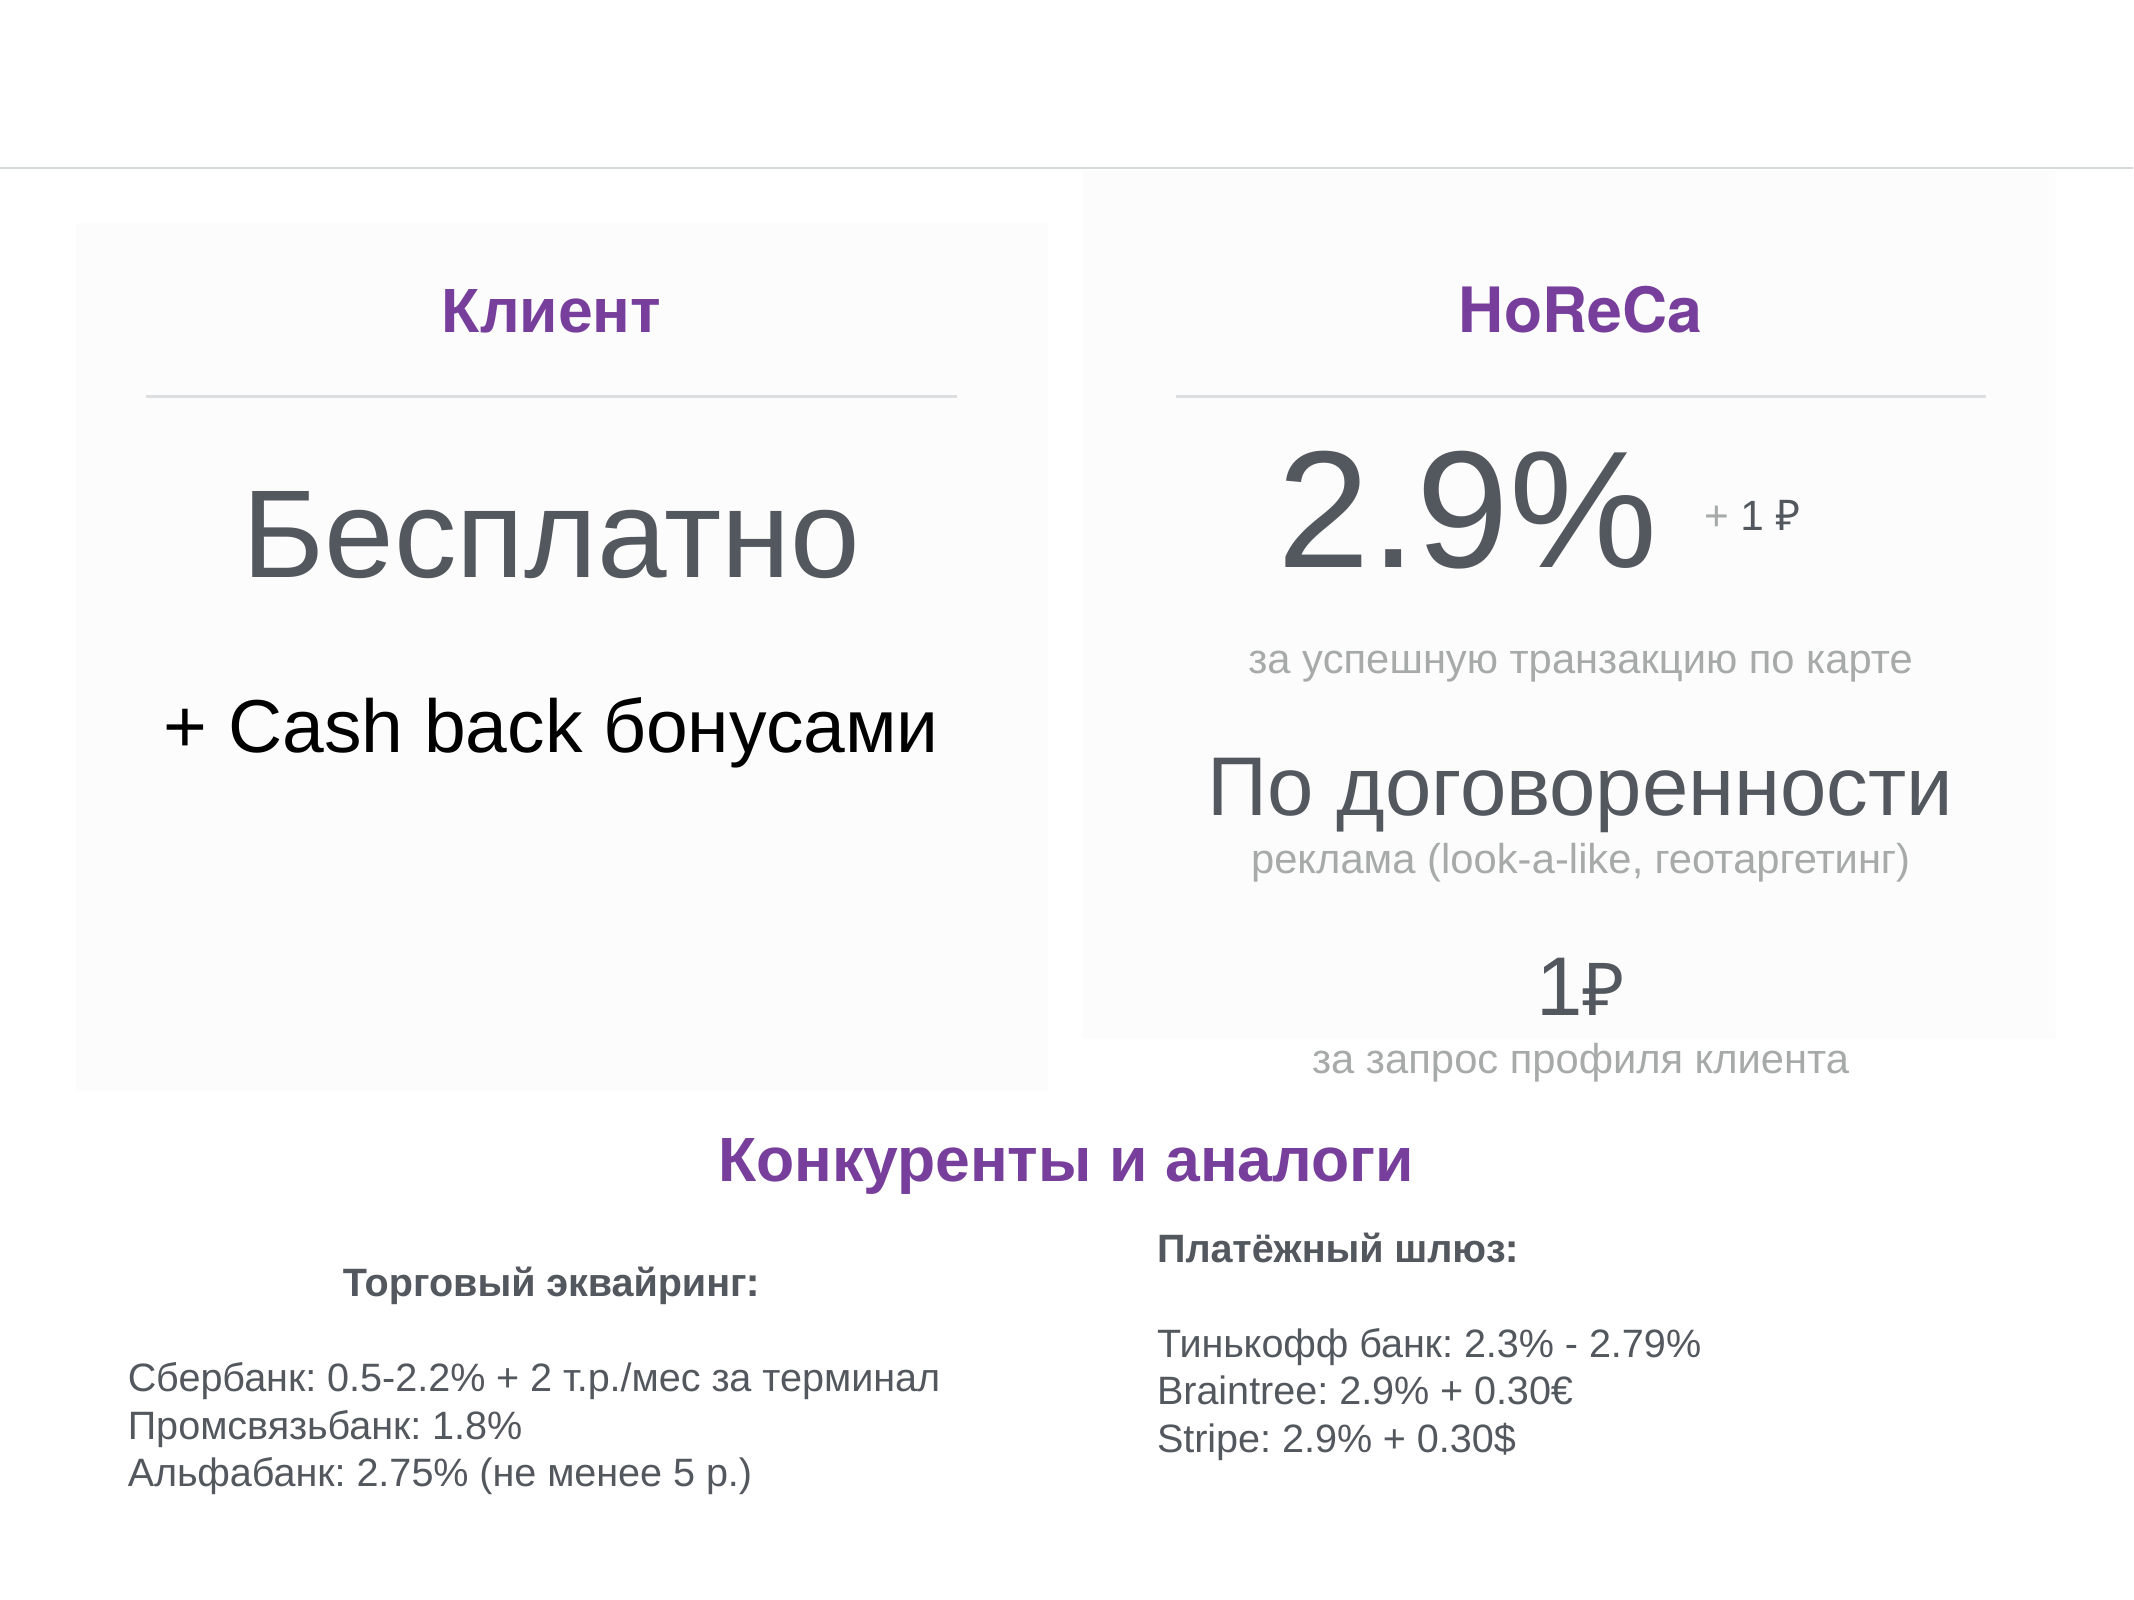

Монетизация

Клиент
HoReCa
2.9% + 1 ₽
за успешную транзакцию по карте

По договоренности
реклама (look-a-like, геотаргетинг)

1₽
за запрос профиля клиента

Бесплатно

+ Сash back бонусами
Конкуренты и аналоги
Платёжный шлюз:

Тинькофф банк: 2.3% - 2.79%
Braintree: 2.9% + 0.30€
Stripe: 2.9% + 0.30$
Торговый эквайринг:

Сбербанк: 0.5-2.2% + 2 т.р./мес за терминал
Промсвязьбанк: 1.8%
Альфабанк: 2.75% (не менее 5 р.)